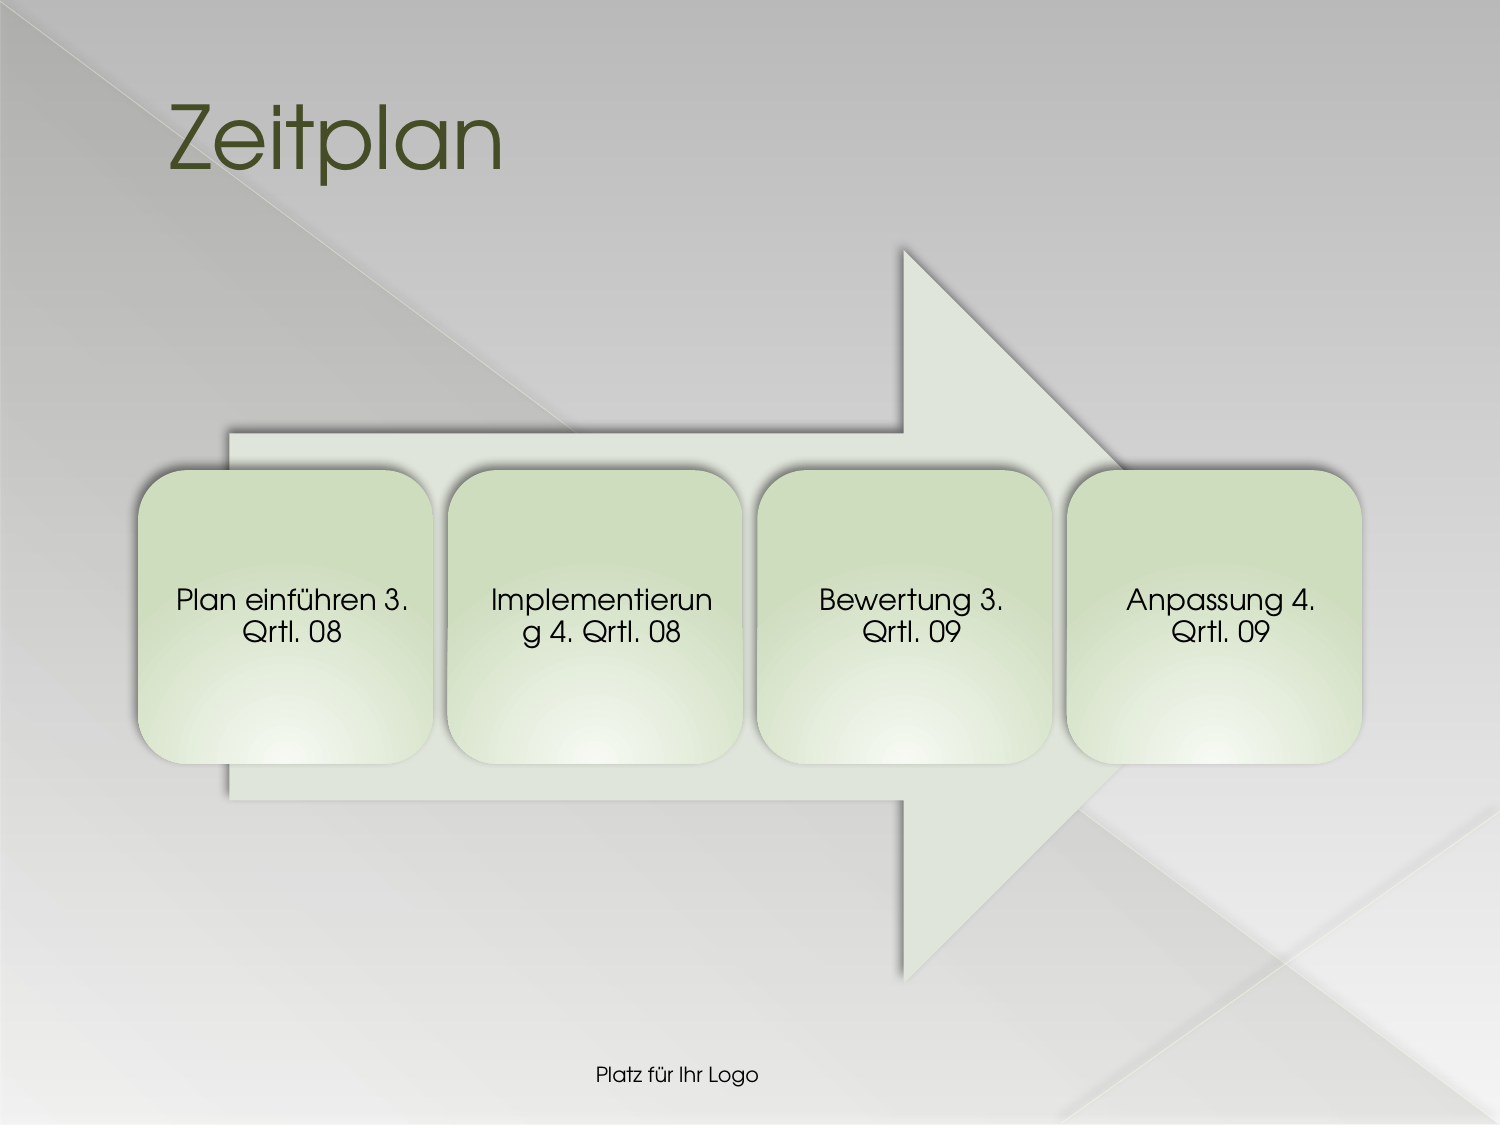

# Zeitplan
Plan einführen 3. Qrtl. 08
Implementierung 4. Qrtl. 08
Bewertung 3. Qrtl. 09
Anpassung 4. Qrtl. 09
Platz für Ihr Logo